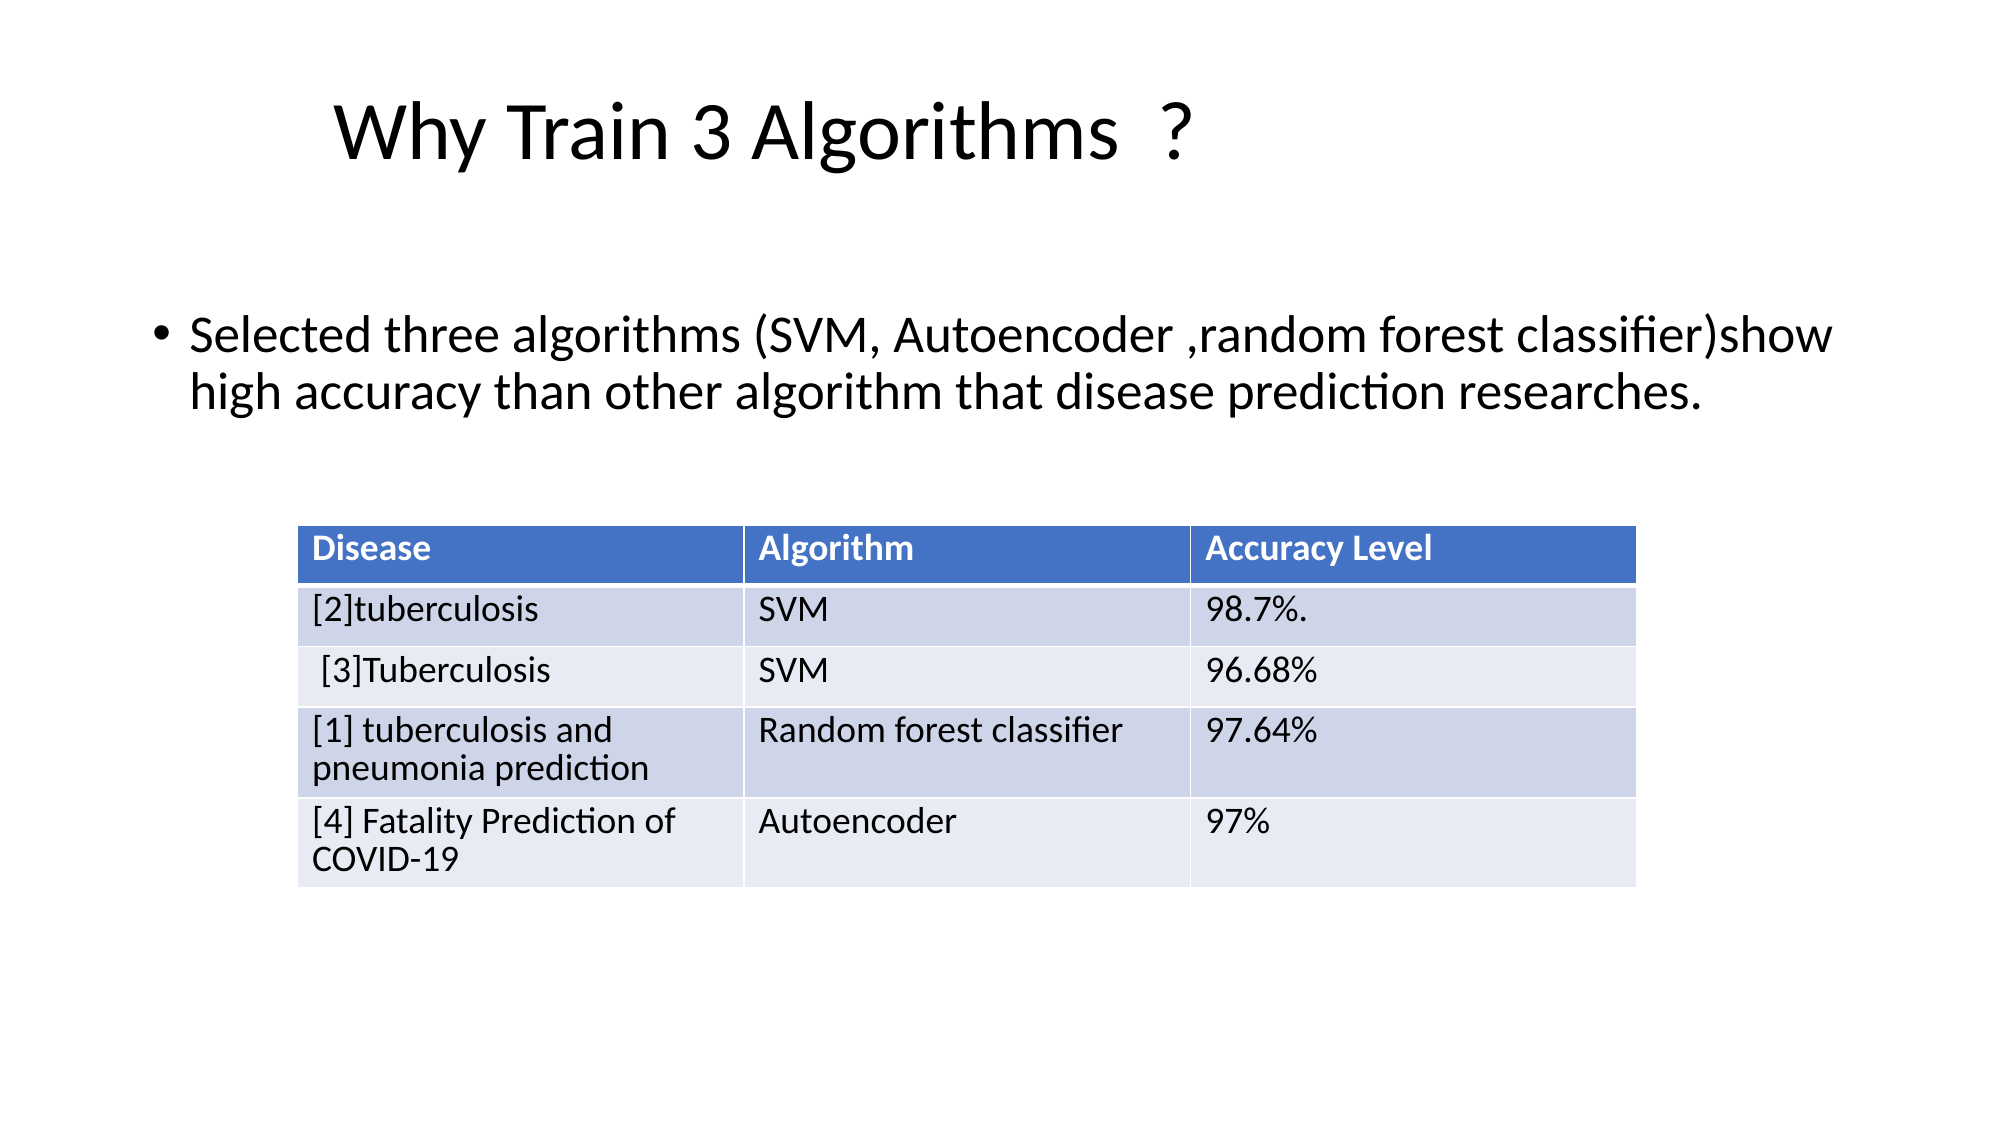

Why Train 3 Algorithms  ?
Selected three algorithms (SVM, Autoencoder ,random forest classifier)show high accuracy than other algorithm that disease prediction researches.
| Disease | Algorithm | Accuracy Level |
| --- | --- | --- |
| [2]tuberculosis | SVM | 98.7%. |
| [3]Tuberculosis | SVM | 96.68% |
| [1] tuberculosis and pneumonia prediction | Random forest classifier | 97.64% |
| [4] Fatality Prediction of COVID-19 | Autoencoder | 97% |